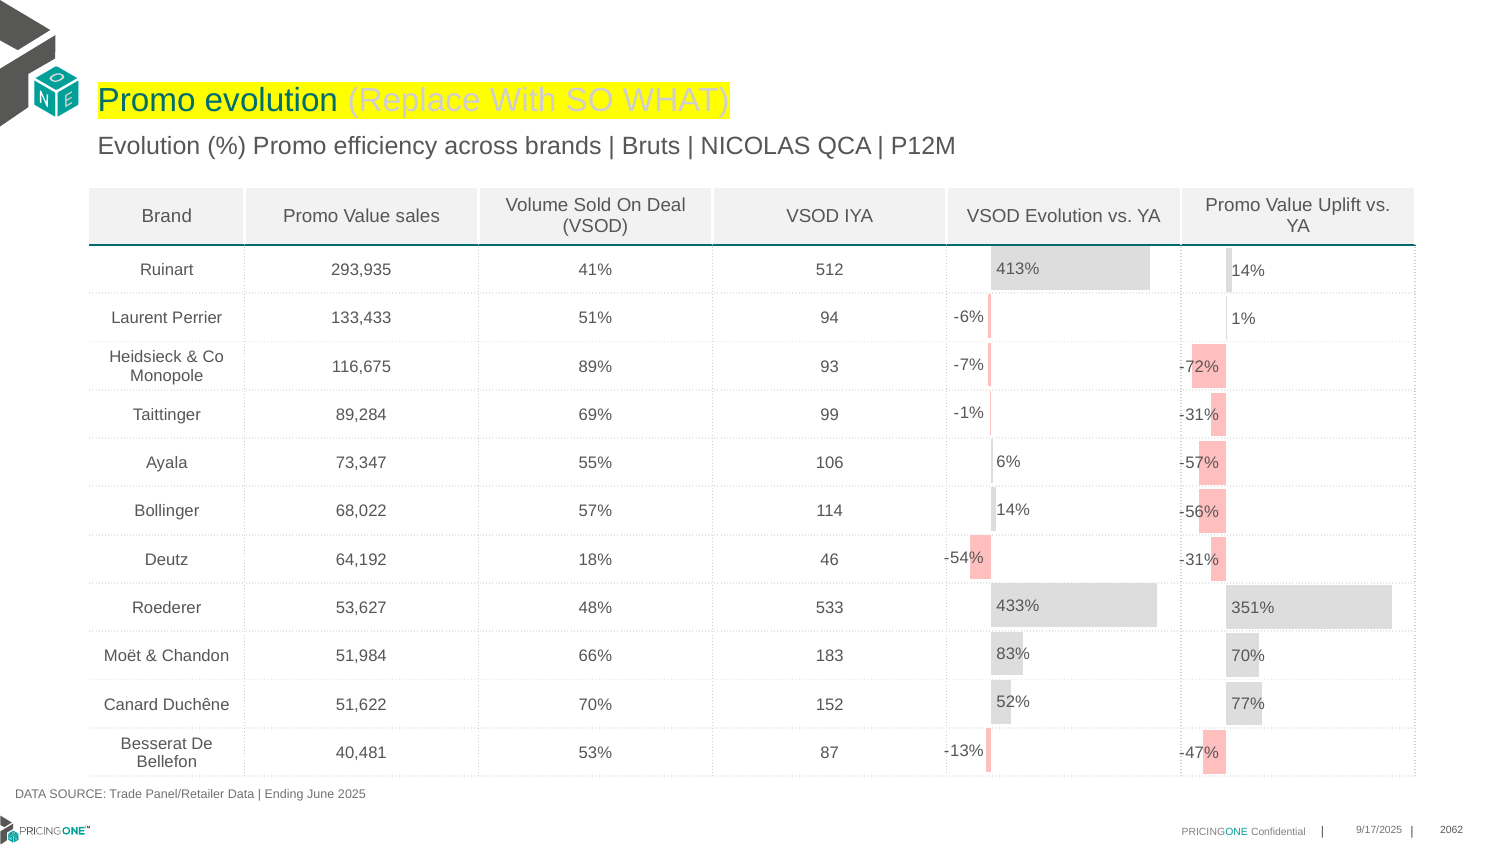

# Promo evolution (Replace With SO WHAT)
Evolution (%) Promo efficiency across brands | Bruts | NICOLAS QCA | P12M
| Brand | Promo Value sales | Volume Sold On Deal (VSOD) | VSOD IYA | VSOD Evolution vs. YA | Promo Value Uplift vs. YA |
| --- | --- | --- | --- | --- | --- |
| Ruinart | 293,935 | 41% | 512 |  |  |
| Laurent Perrier | 133,433 | 51% | 94 |  |  |
| Heidsieck & Co Monopole | 116,675 | 89% | 93 |  |  |
| Taittinger | 89,284 | 69% | 99 |  |  |
| Ayala | 73,347 | 55% | 106 |  |  |
| Bollinger | 68,022 | 57% | 114 |  |  |
| Deutz | 64,192 | 18% | 46 |  |  |
| Roederer | 53,627 | 48% | 533 |  |  |
| Moët & Chandon | 51,984 | 66% | 183 |  |  |
| Canard Duchêne | 51,622 | 70% | 152 |  |  |
| Besserat De Bellefon | 40,481 | 53% | 87 |  |  |

### Chart

| Category | VSOD Evaluation vs YA |
|---|---|
| Ruinart | 4.125 |
| Laurent Perrier | -0.05600000000000005 |
| Heidsieck & Co Monopole | -0.07299999999999995 |
| Taittinger | -0.014000000000000012 |
| Ayala | 0.05800000000000005 |
| Bollinger | 0.1399999999999999 |
| Deutz | -0.538 |
| Roederer | 4.333 |
| Moët & Chandon | 0.833 |
| Canard Duchêne | 0.522 |
| Besserat De Bellefon | -0.131 |

### Chart

| Category | Promo Value Uplift vs YA |
|---|---|
| Ruinart | 0.1449597799405813 |
| Laurent Perrier | 0.013186925444708564 |
| Heidsieck & Co Monopole | -0.7160748851421076 |
| Taittinger | -0.3065072698550738 |
| Ayala | -0.5705496590240472 |
| Bollinger | -0.561642568199072 |
| Deutz | -0.31166936860059713 |
| Roederer | 3.5128109441946807 |
| Moët & Chandon | 0.7026010677024781 |
| Canard Duchêne | 0.7742534446653635 |
| Besserat De Bellefon | -0.47058528545993683 |
DATA SOURCE: Trade Panel/Retailer Data | Ending June 2025

9/17/2025
2062